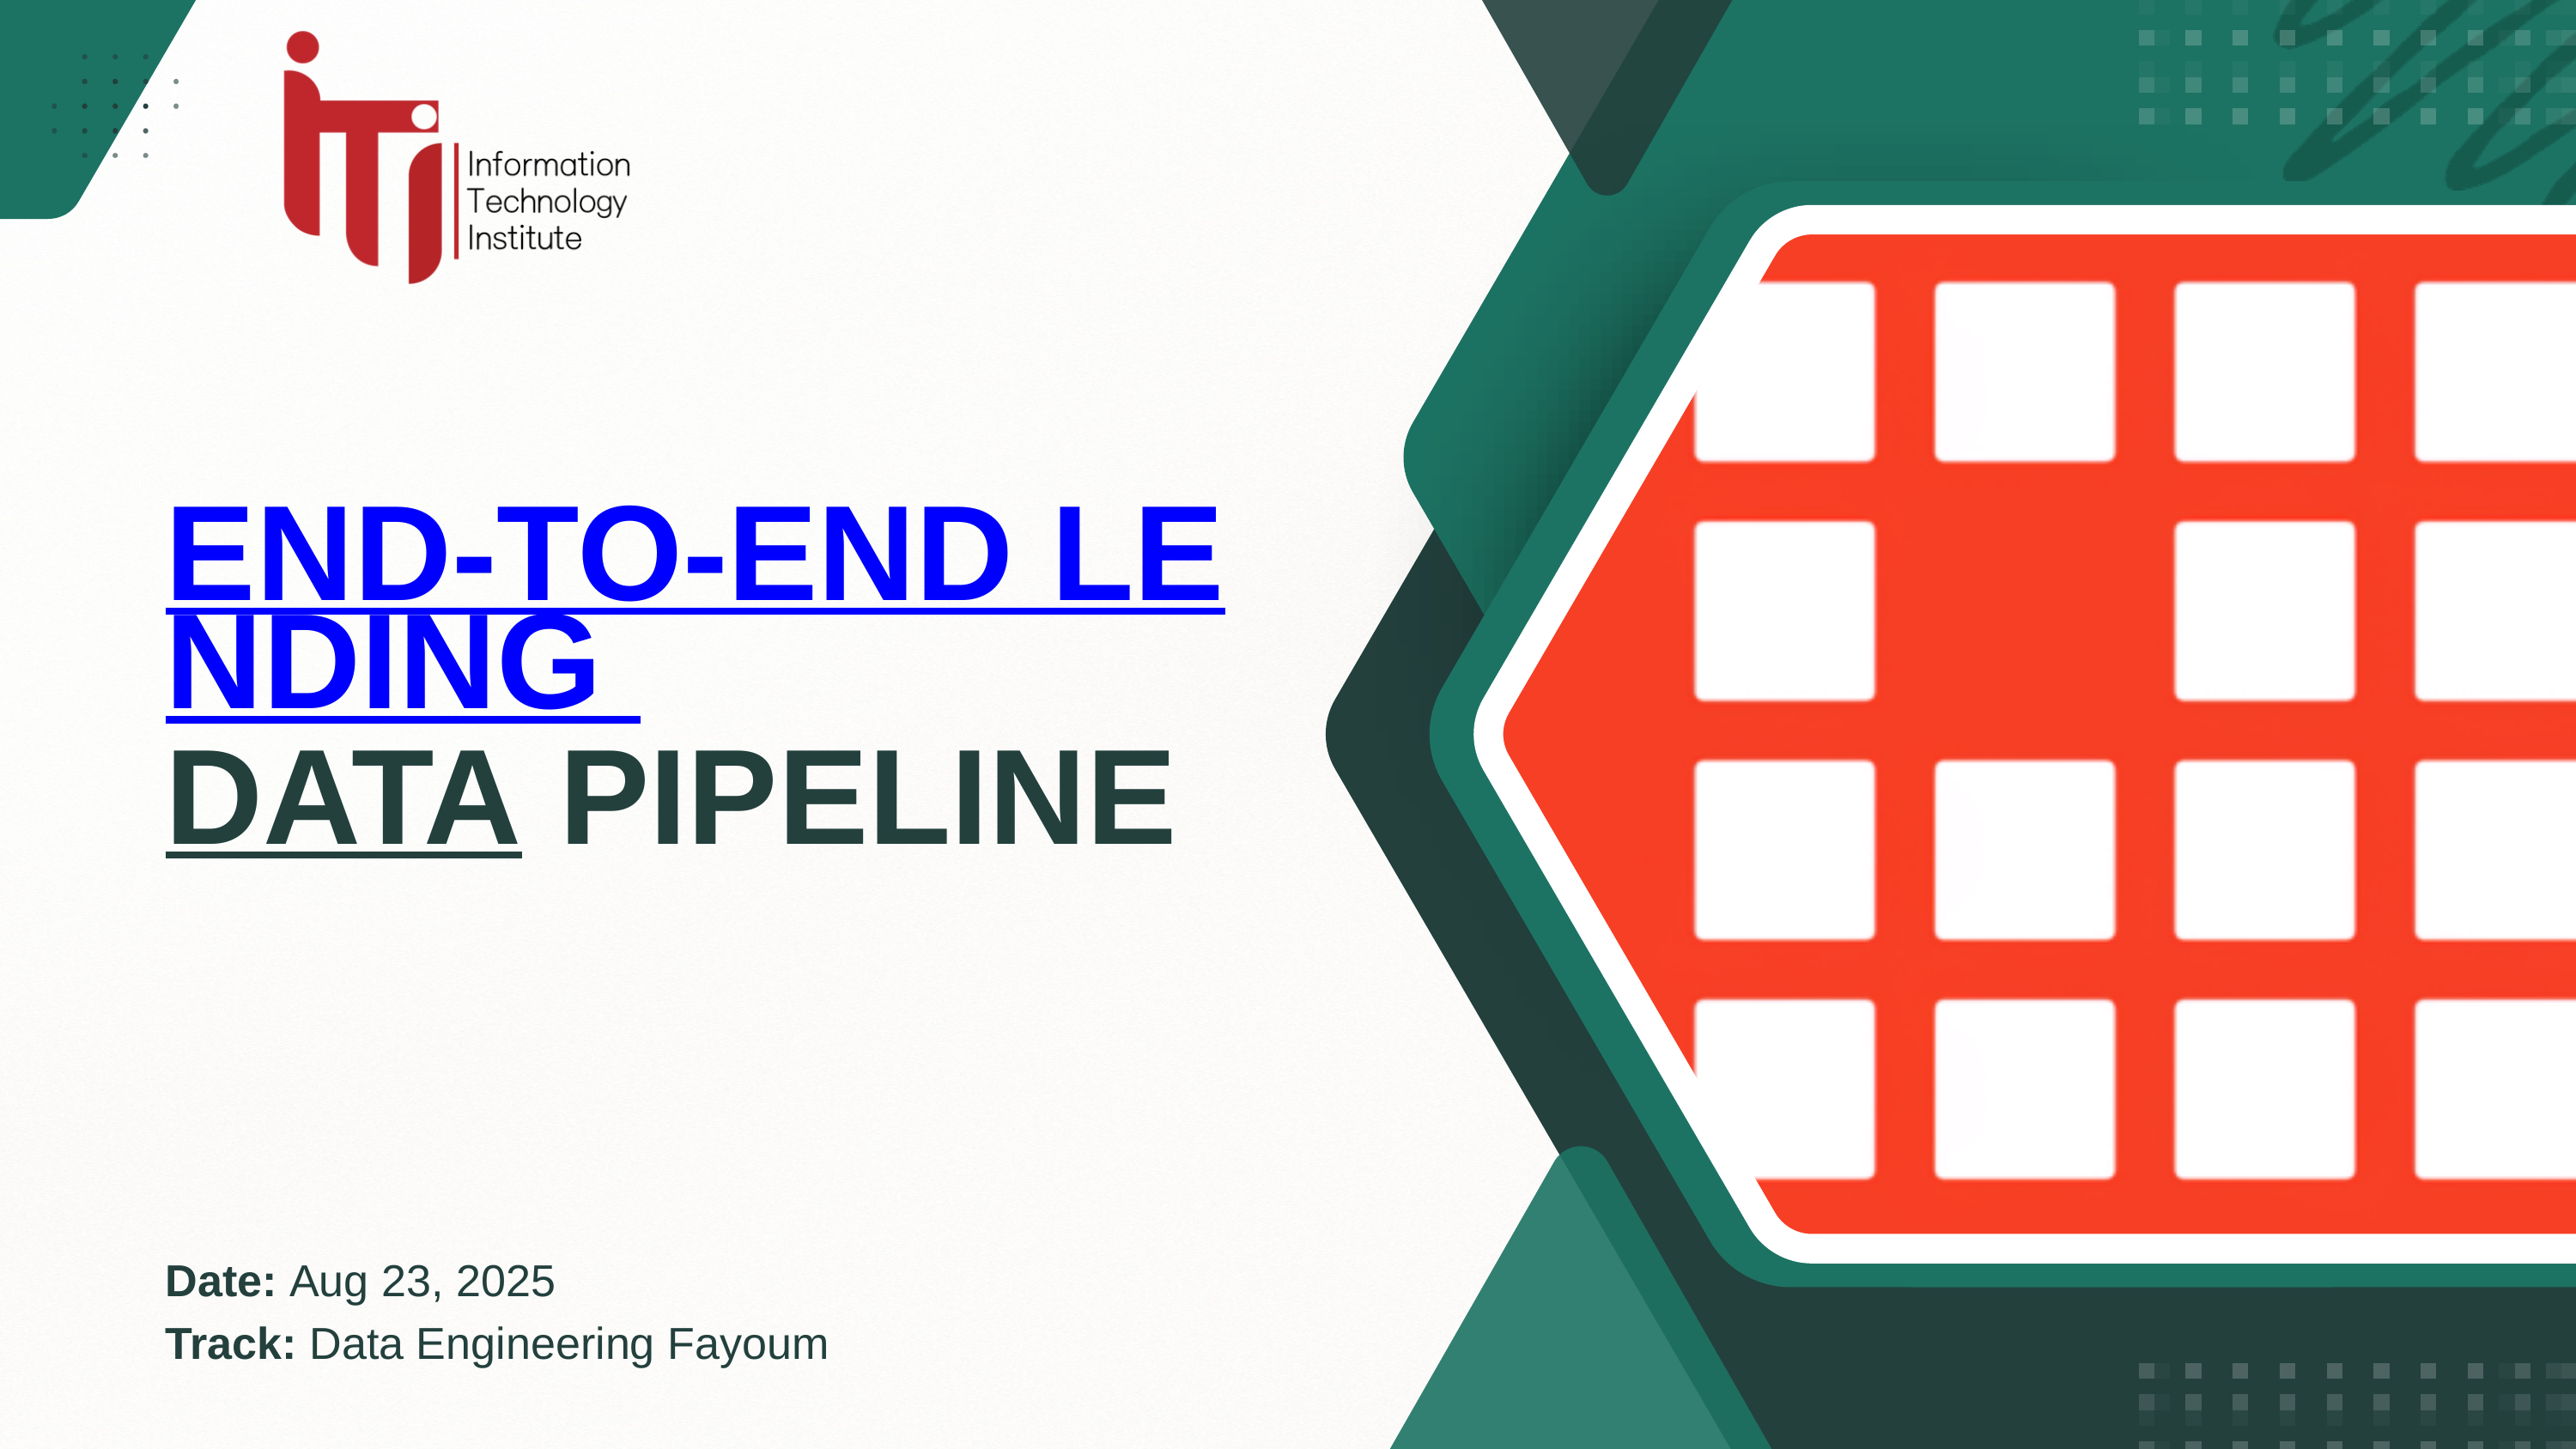

END-TO-END LENDING
DATA PIPELINE

Date: Aug 23, 2025
Track: Data Engineering Fayoum